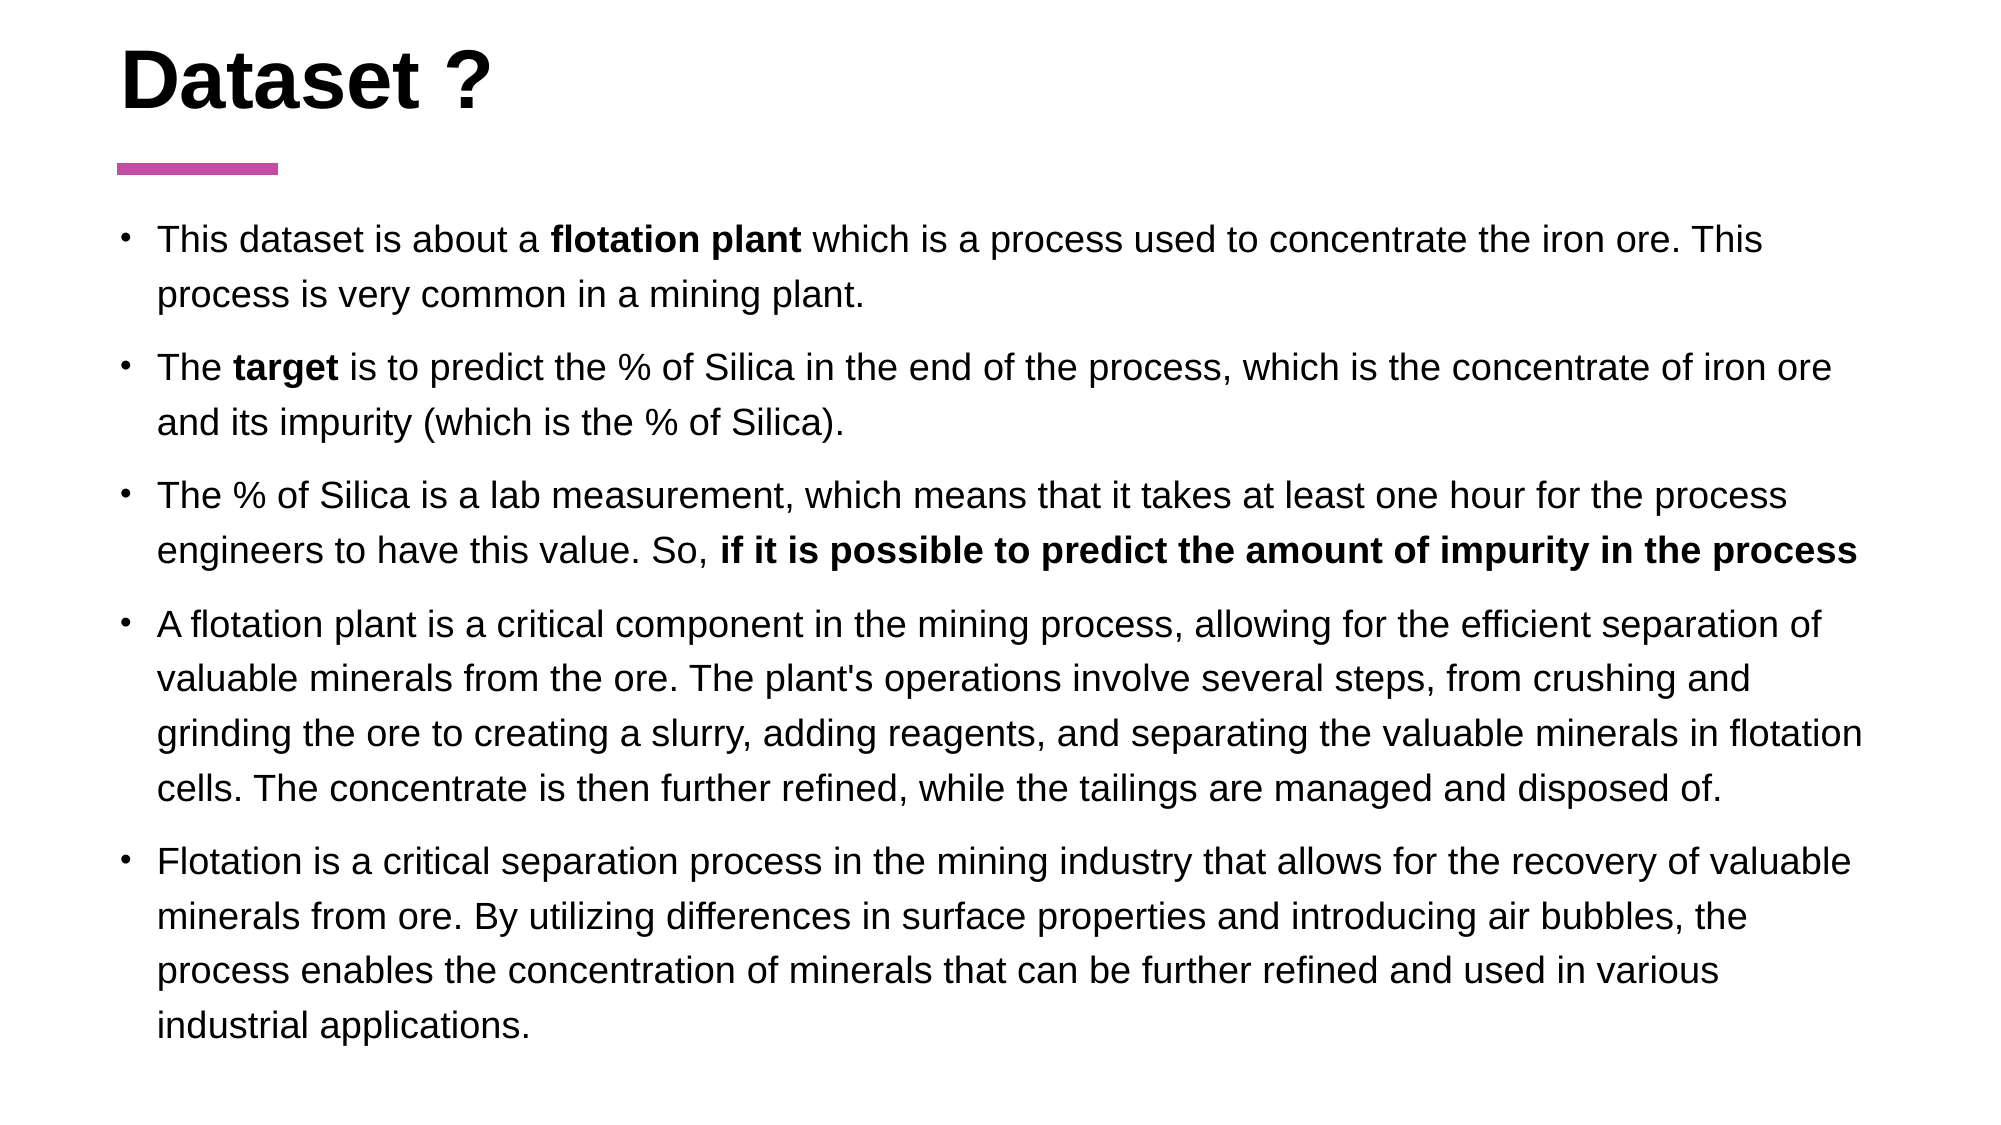

# Dataset ?
This dataset is about a flotation plant which is a process used to concentrate the iron ore. This process is very common in a mining plant.
The target is to predict the % of Silica in the end of the process, which is the concentrate of iron ore and its impurity (which is the % of Silica).
The % of Silica is a lab measurement, which means that it takes at least one hour for the process engineers to have this value. So, if it is possible to predict the amount of impurity in the process
A flotation plant is a critical component in the mining process, allowing for the efficient separation of valuable minerals from the ore. The plant's operations involve several steps, from crushing and grinding the ore to creating a slurry, adding reagents, and separating the valuable minerals in flotation cells. The concentrate is then further refined, while the tailings are managed and disposed of.
Flotation is a critical separation process in the mining industry that allows for the recovery of valuable minerals from ore. By utilizing differences in surface properties and introducing air bubbles, the process enables the concentration of minerals that can be further refined and used in various industrial applications.